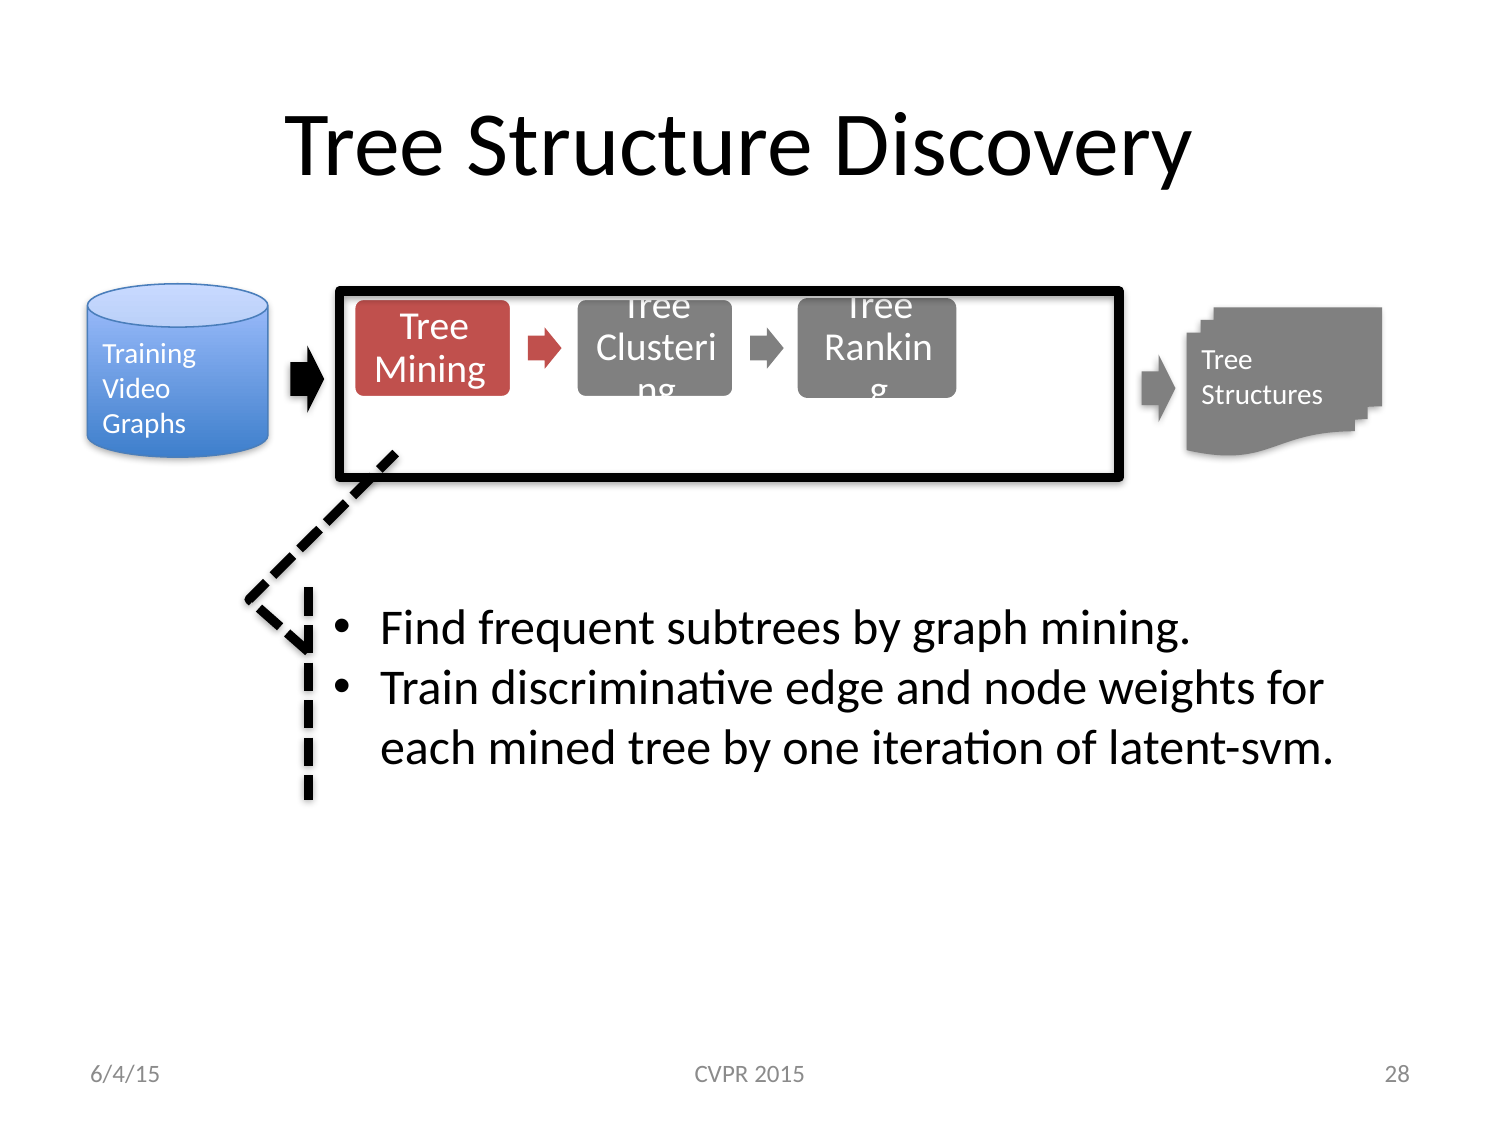

# Tree Structure Discovery
Tree Mining

Tree Clustering

Tree Ranking

Training Video Graphs
Tree Structures

Find frequent subtrees by graph mining.
Train discriminative edge and node weights for each mined tree by one iteration of latent-svm.

6/4/15
CVPR 2015
28